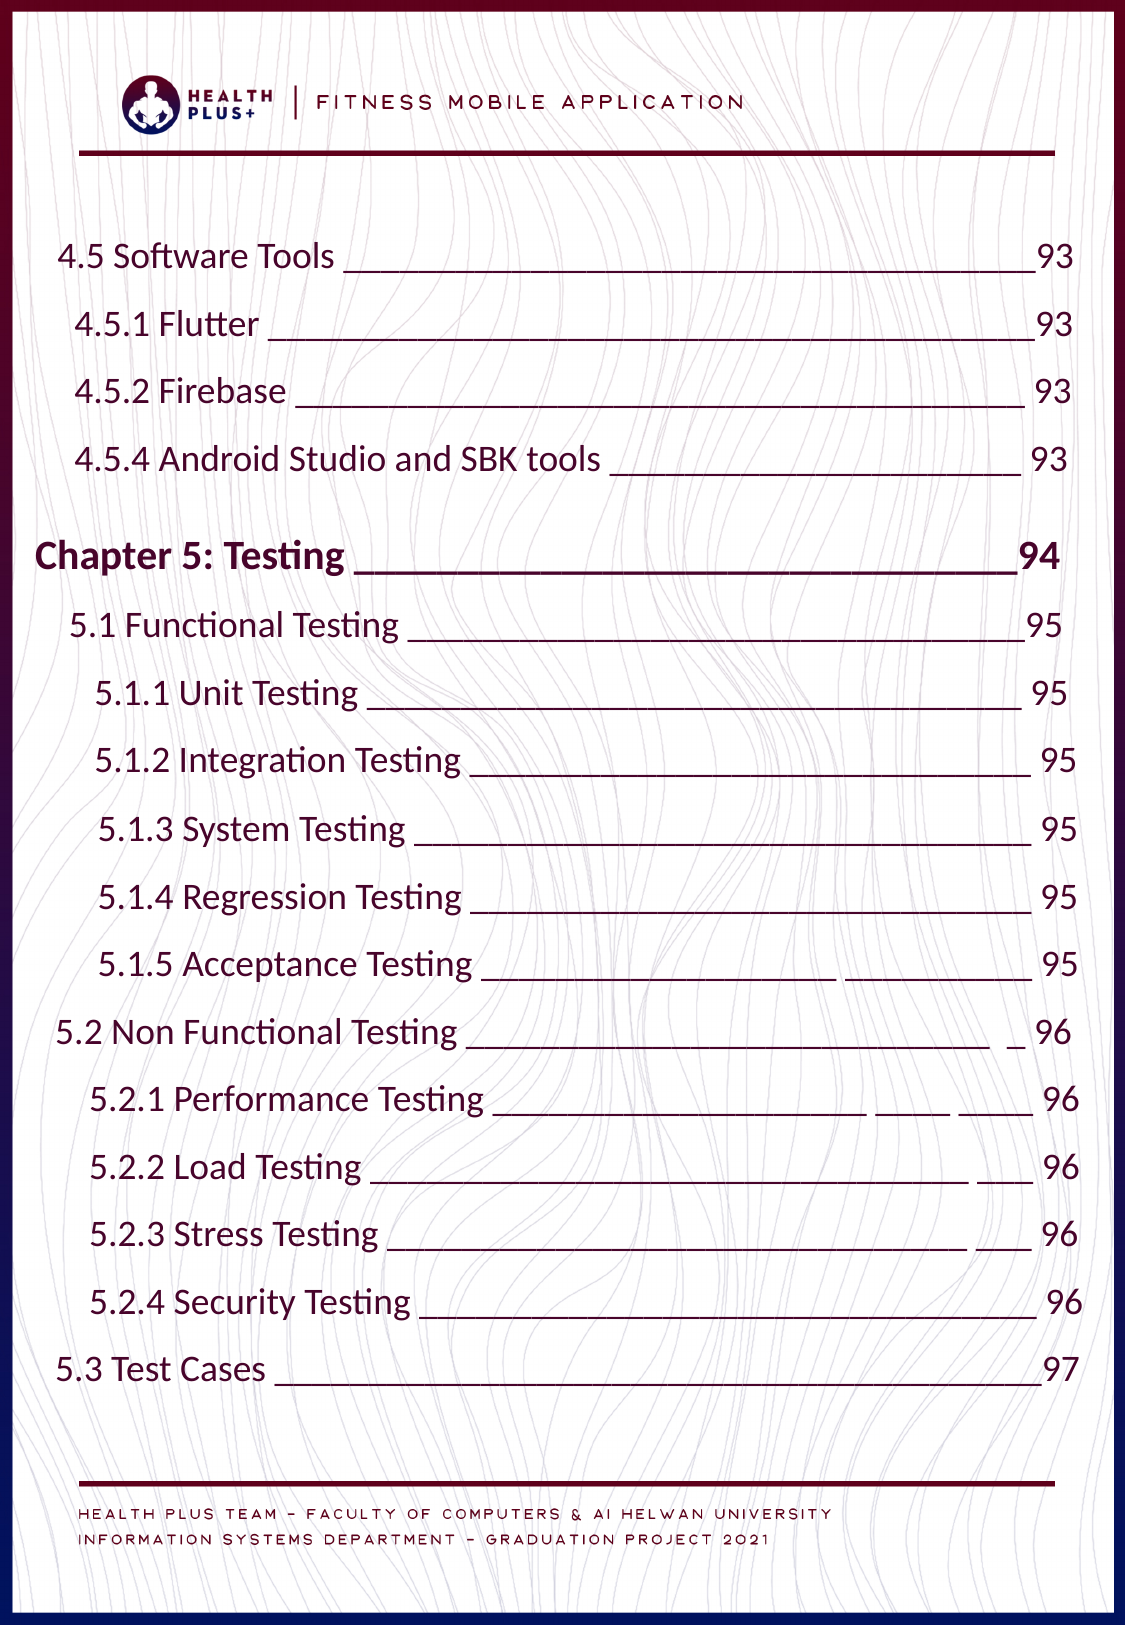

4.5 Software Tools _____________________________________93
  4.5.1 Flutter _________________________________________93
  4.5.2 Firebase _______________________________________ 93
  4.5.4 Android Studio and SBK tools ______________________ 93
Chapter 5: Testing ________________________________94
    5.1 Functional Testing _________________________________95
       5.1.1 Unit Testing ___________________________________ 95
       5.1.2 Integration Testing ______________________________ 95
     5.1.3 System Testing _________________________________ 95
     5.1.4 Regression Testing ______________________________ 95
     5.1.5 Acceptance Testing ___________________ __________ 95
5.2 Non Functional Testing ____________________________  _ 96
    5.2.1 Performance Testing ____________________ ____ ____ 96
    5.2.2 Load Testing ________________________________ ___ 96
    5.2.3 Stress Testing _______________________________ ___ 96
    5.2.4 Security Testing _________________________________ 96
5.3 Test Cases _________________________________________97